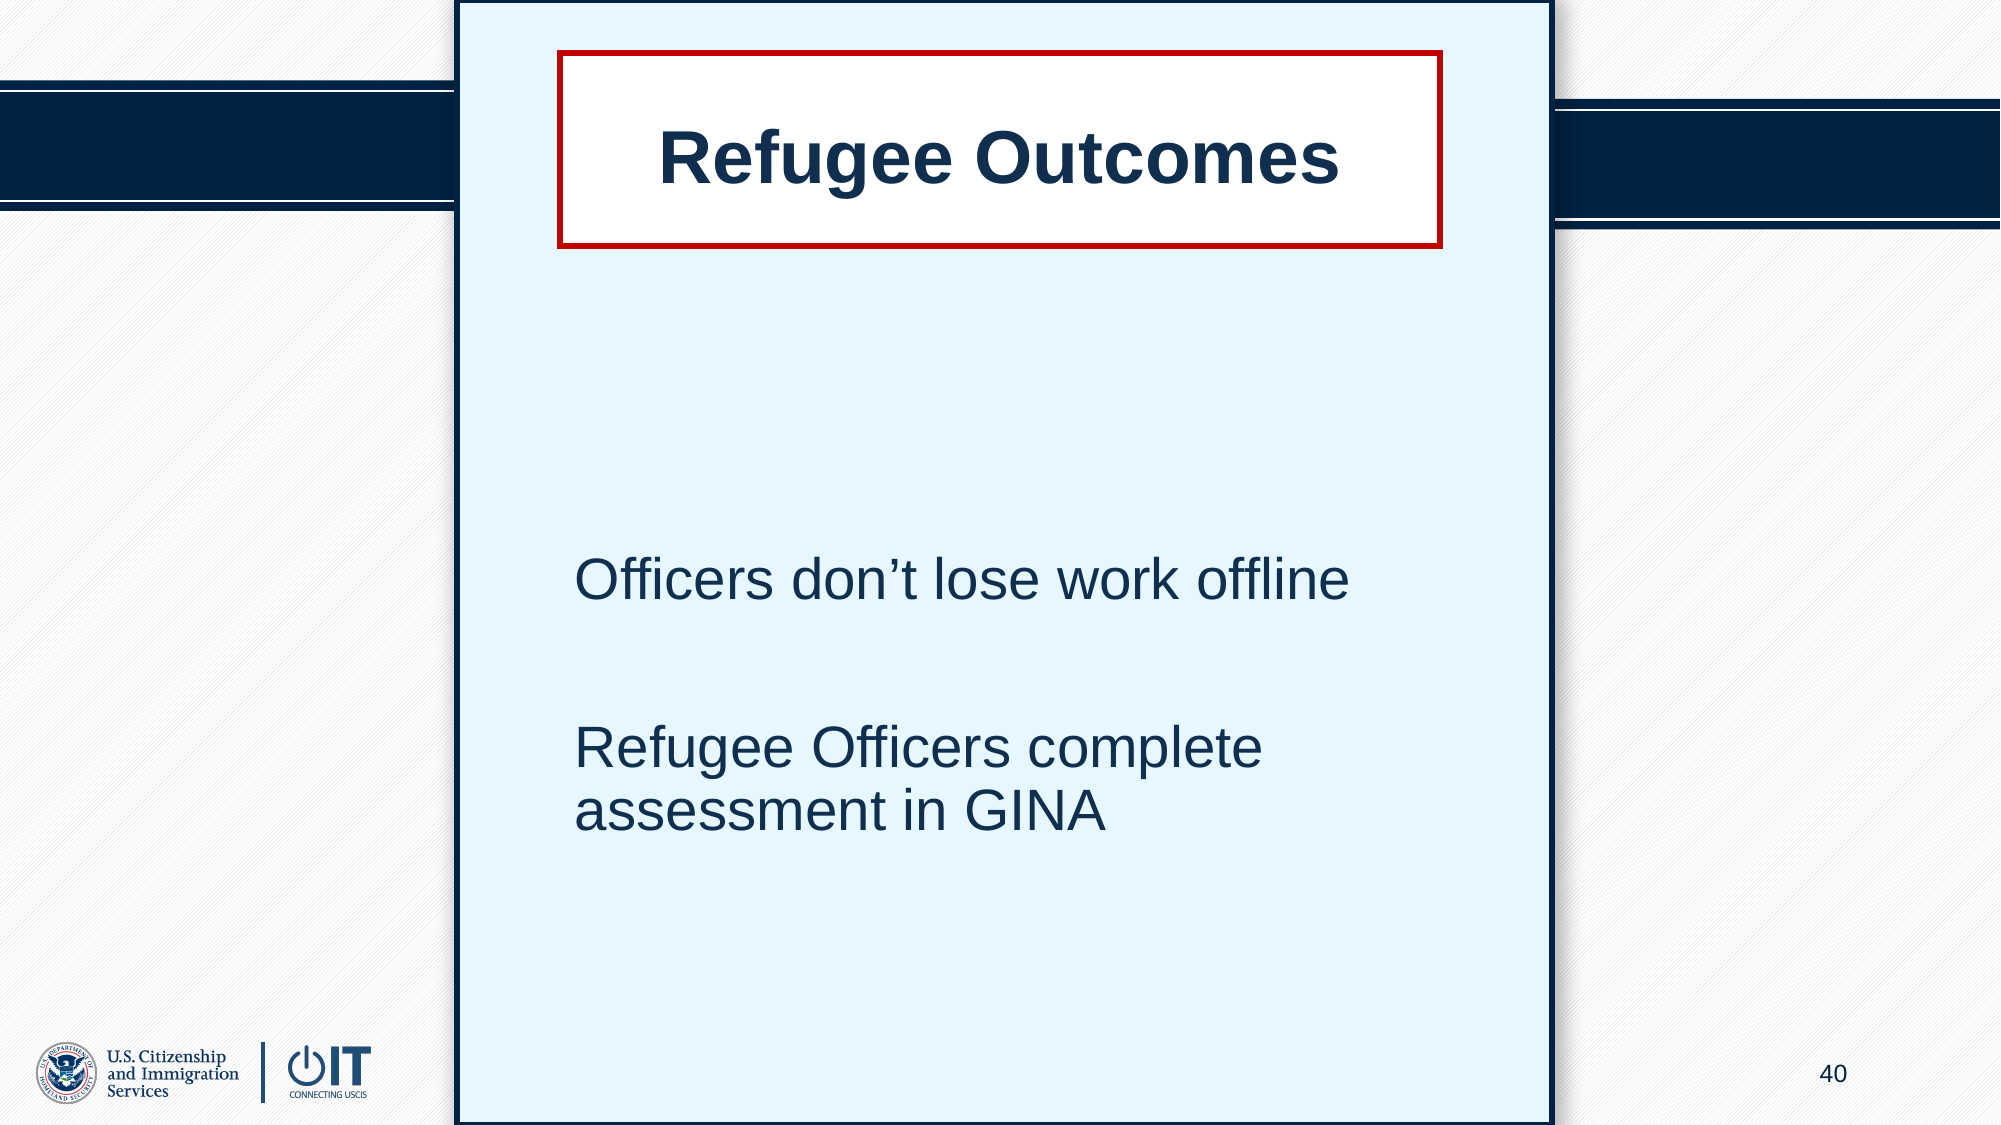

# Refugee Outcomes
Officers don’t lose work offline

Refugee Officers complete assessment in GINA
40